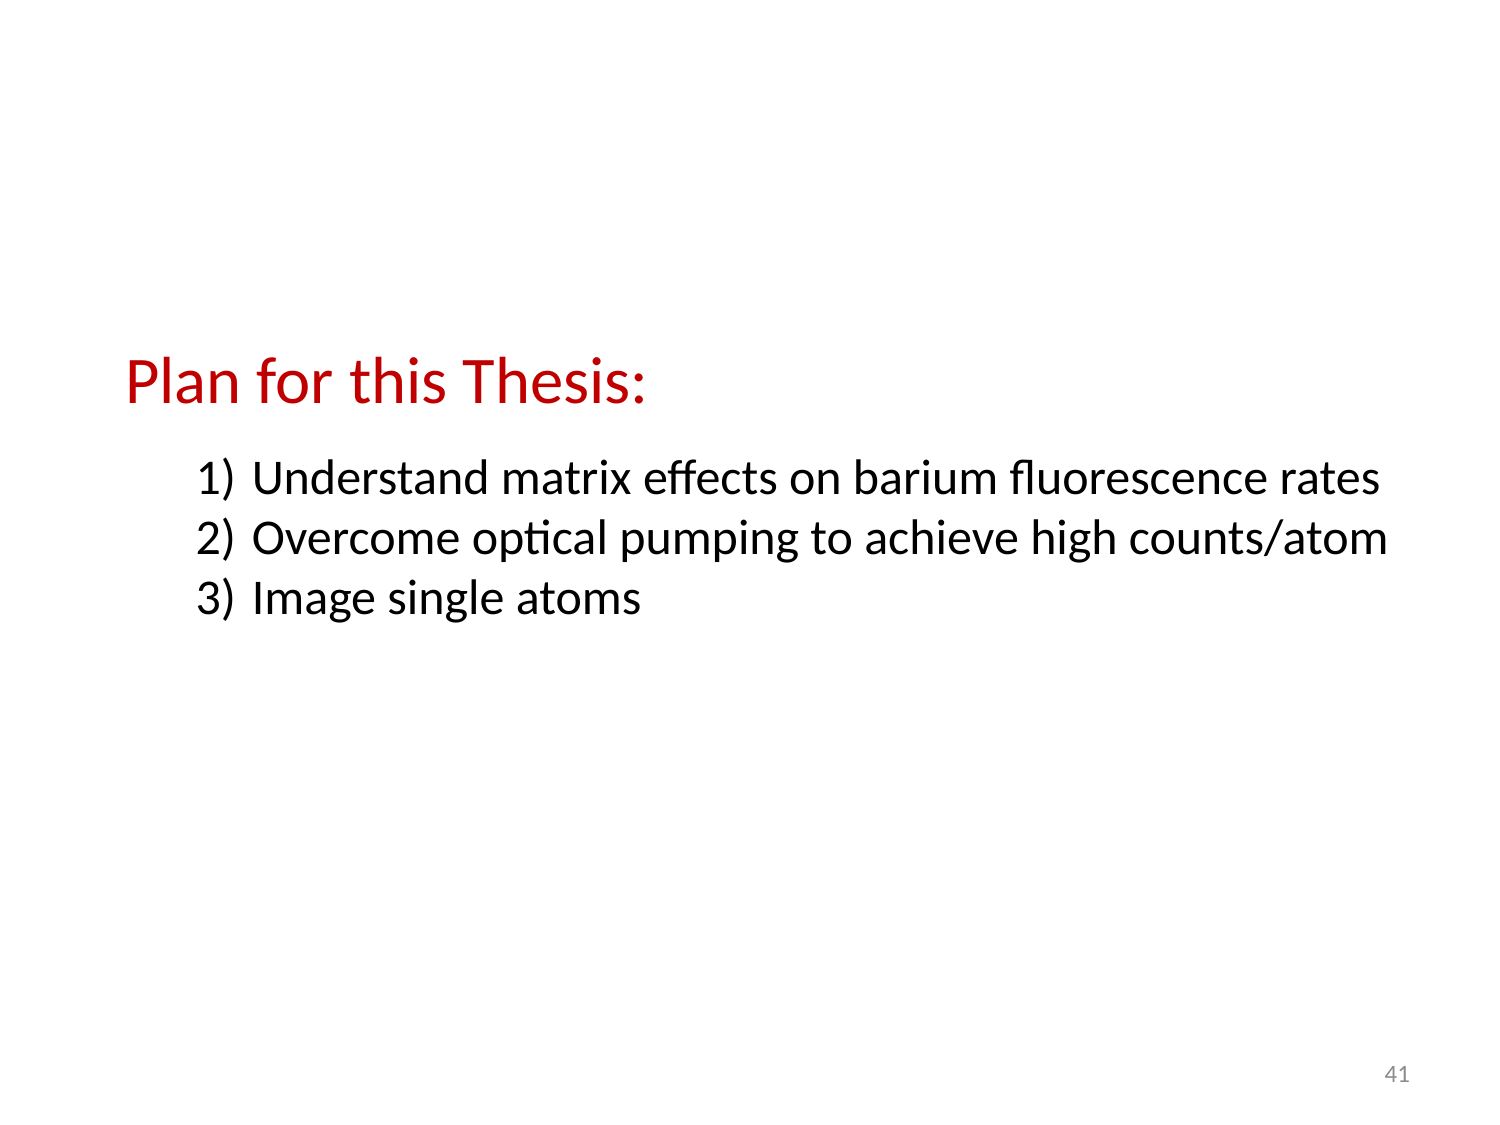

Plan for this Thesis:
Understand matrix effects on barium fluorescence rates
Overcome optical pumping to achieve high counts/atom
Image single atoms
41